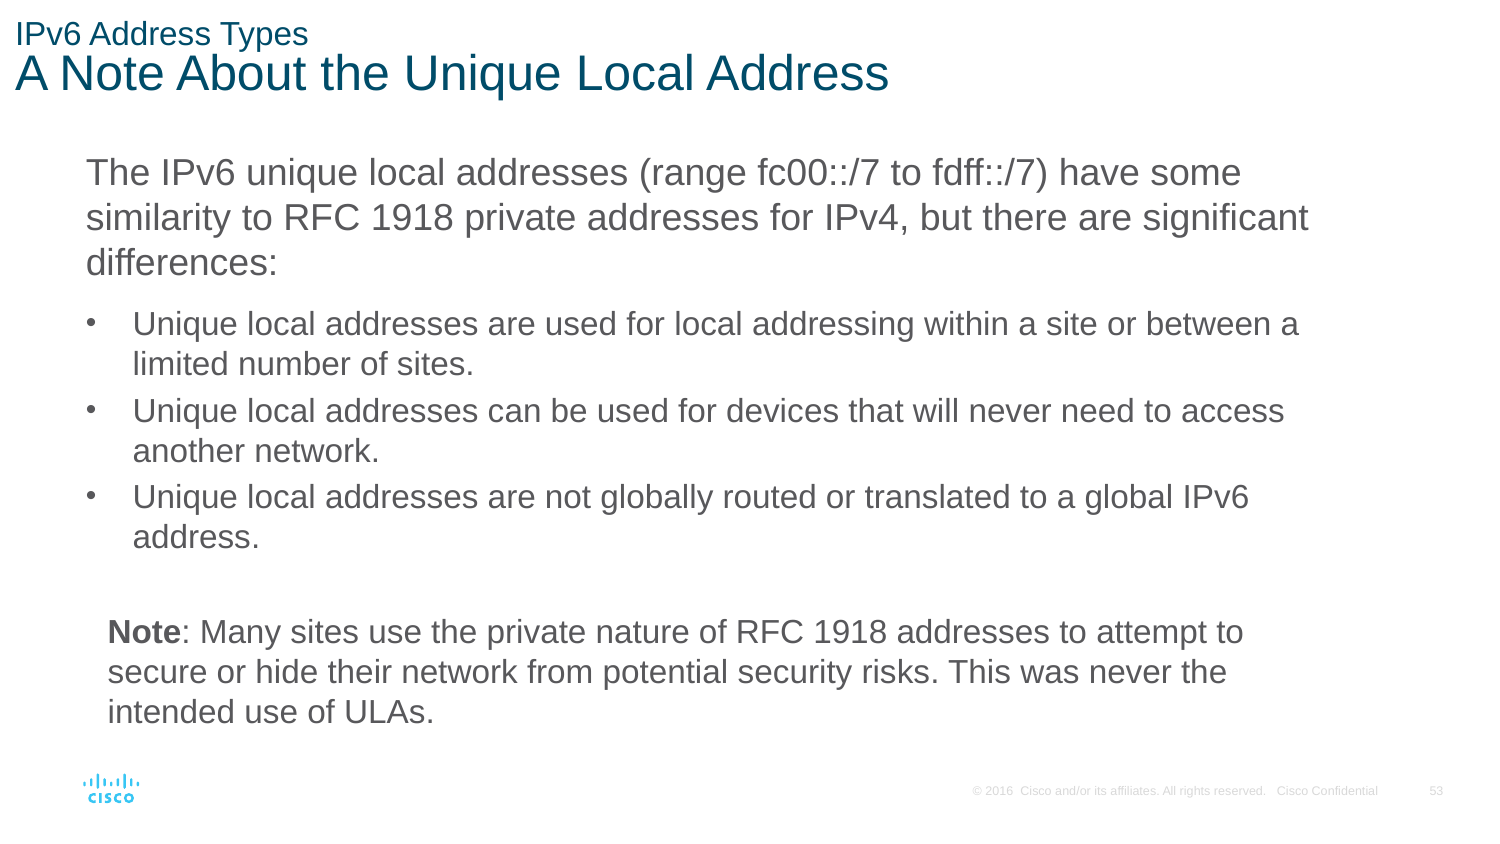

# IPv6 Address Types A Note About the Unique Local Address
The IPv6 unique local addresses (range fc00::/7 to fdff::/7) have some similarity to RFC 1918 private addresses for IPv4, but there are significant differences:
Unique local addresses are used for local addressing within a site or between a limited number of sites.
Unique local addresses can be used for devices that will never need to access another network.
Unique local addresses are not globally routed or translated to a global IPv6 address.

Note: Many sites use the private nature of RFC 1918 addresses to attempt to secure or hide their network from potential security risks. This was never the intended use of ULAs.